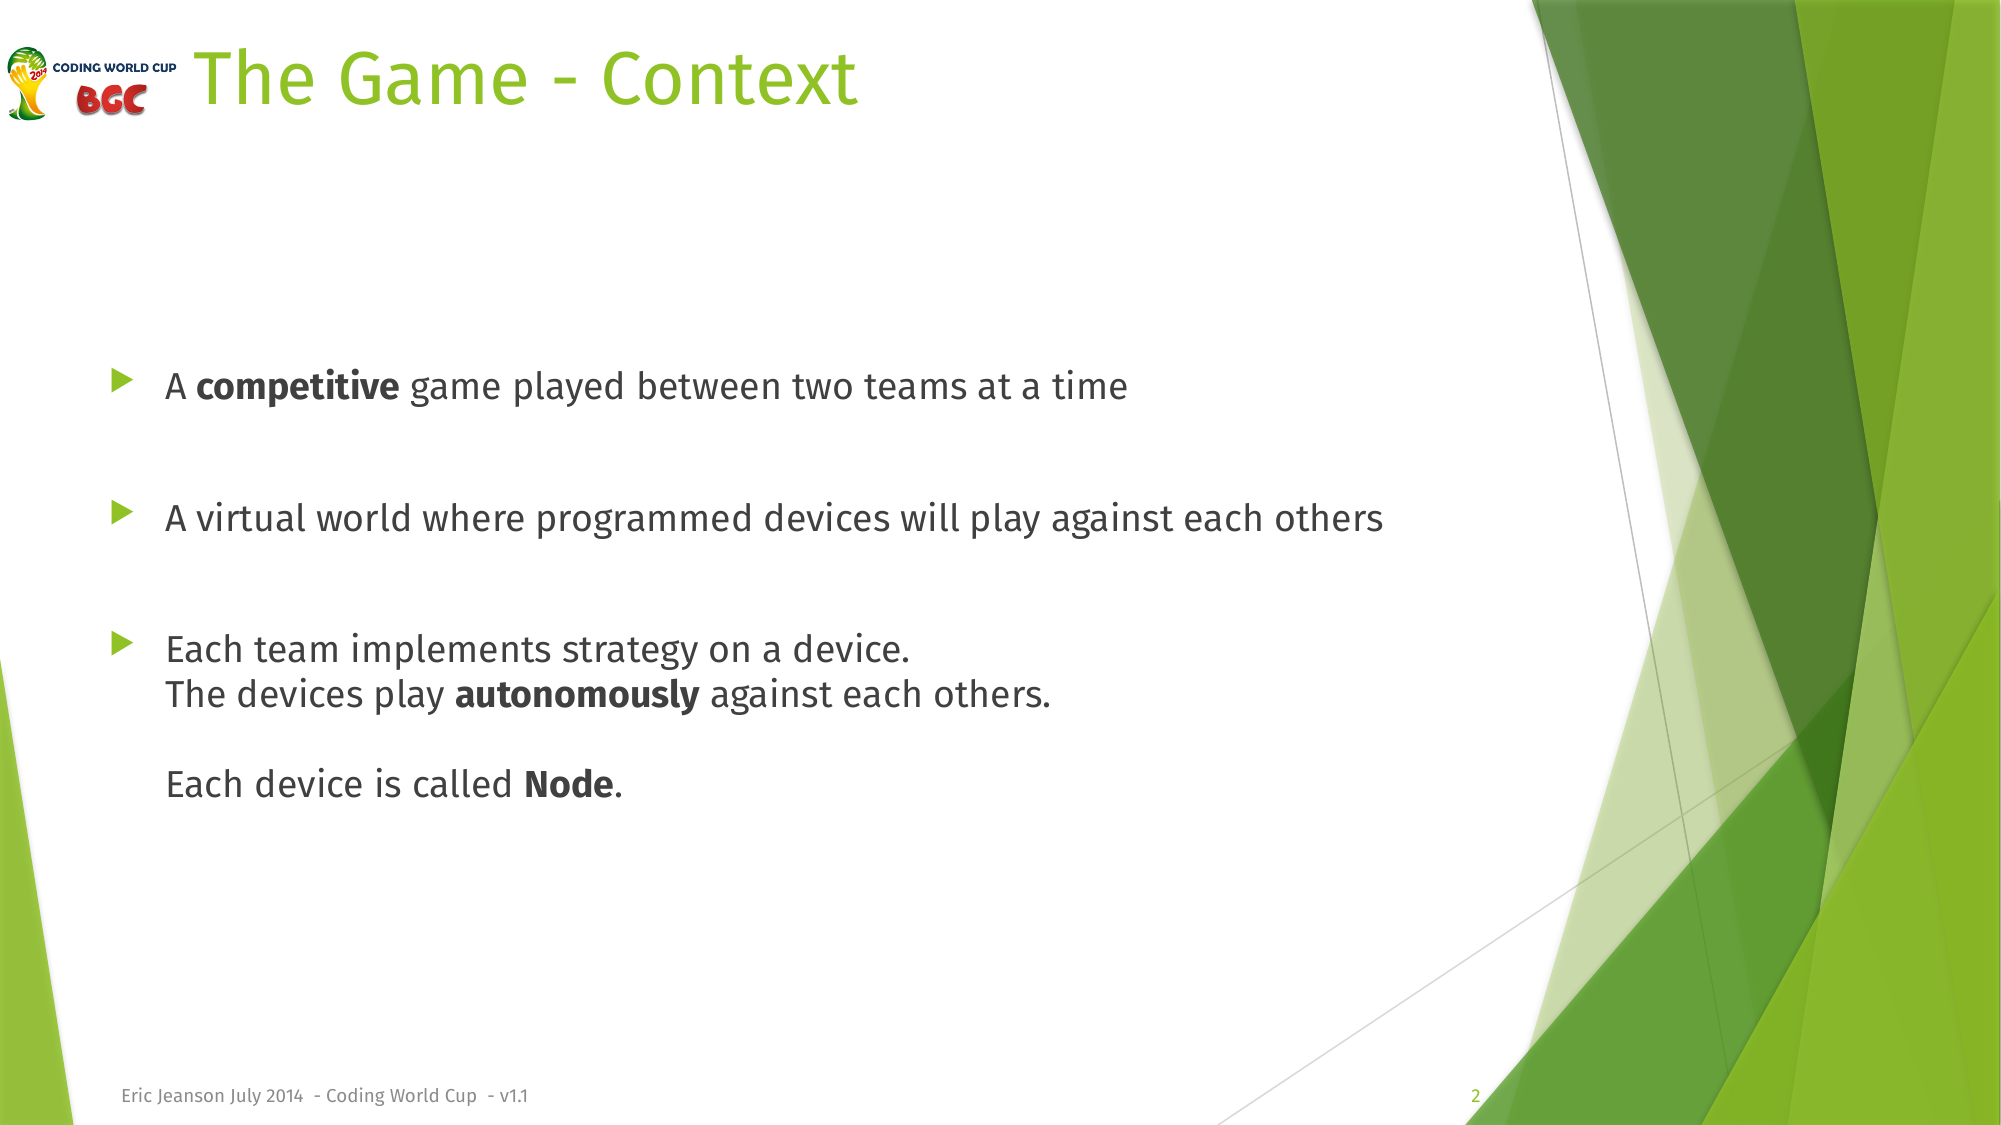

# The Game - Context
A competitive game played between two teams at a time

A virtual world where programmed devices will play against each others

Each team implements strategy on a device.
The devices play autonomously against each others.
Each device is called Node.